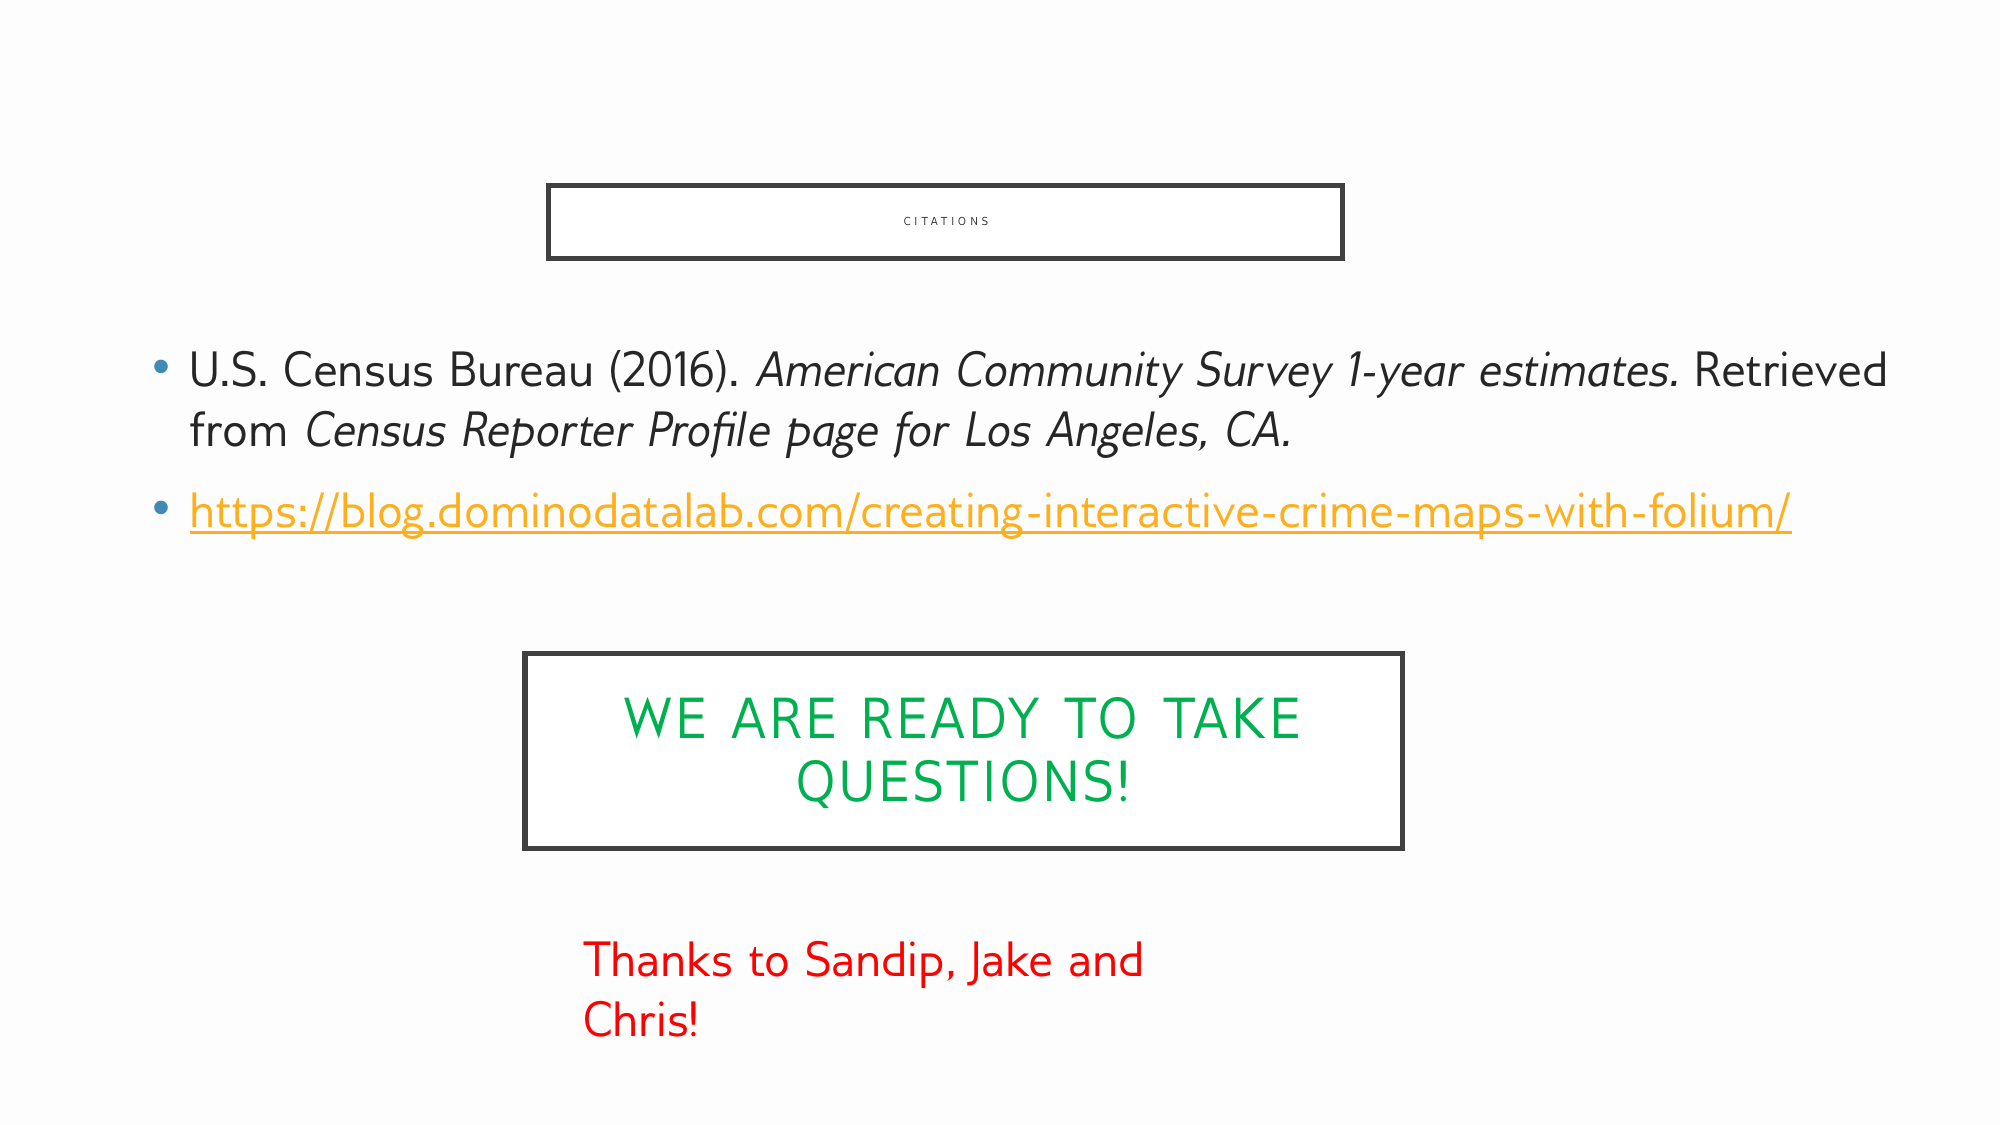

# Citations
U.S. Census Bureau (2016). American Community Survey 1-year estimates. Retrieved from Census Reporter Profile page for Los Angeles, CA.
https://blog.dominodatalab.com/creating-interactive-crime-maps-with-folium/

We are ready to take Questions!
Thanks to Sandip, Jake and Chris!